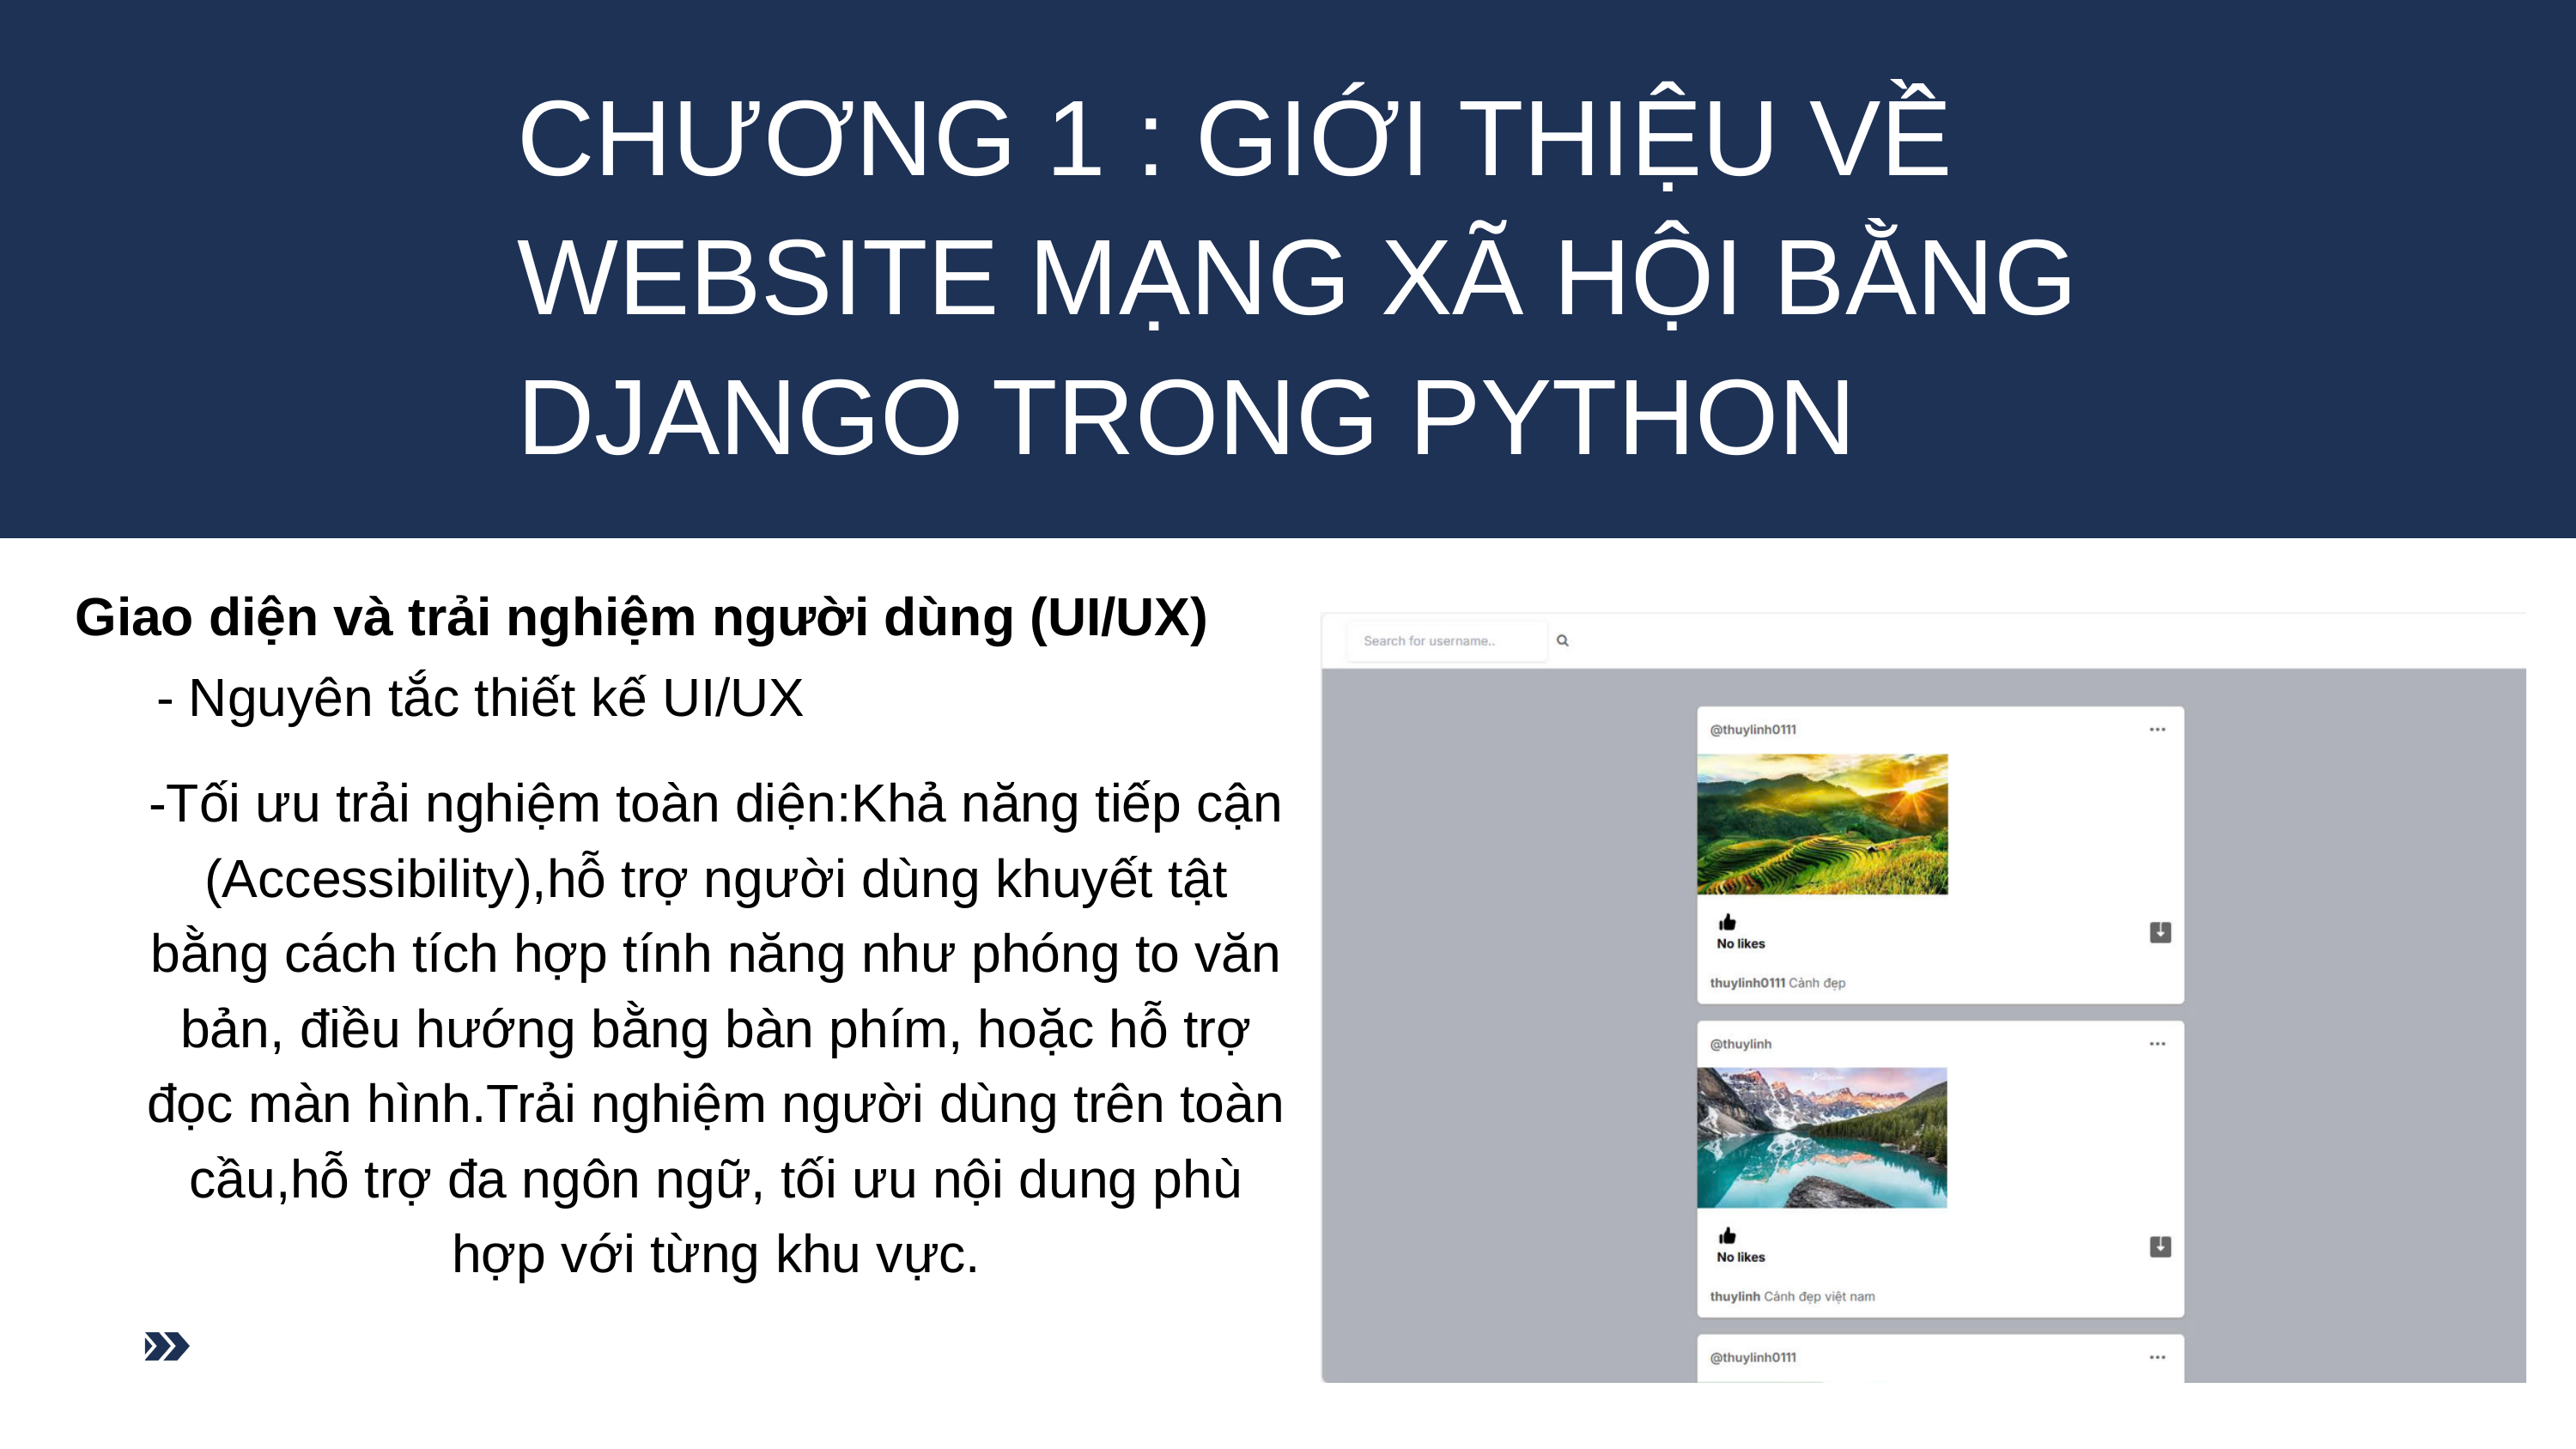

CHƯƠNG 1 : GIỚI THIỆU VỀ WEBSITE MẠNG XÃ HỘI BẰNG DJANGO TRONG PYTHON
 Giao diện và trải nghiệm người dùng (UI/UX)

- Nguyên tắc thiết kế UI/UX
-Tối ưu trải nghiệm toàn diện:Khả năng tiếp cận (Accessibility),hỗ trợ người dùng khuyết tật bằng cách tích hợp tính năng như phóng to văn bản, điều hướng bằng bàn phím, hoặc hỗ trợ đọc màn hình.Trải nghiệm người dùng trên toàn cầu,hỗ trợ đa ngôn ngữ, tối ưu nội dung phù hợp với từng khu vực.